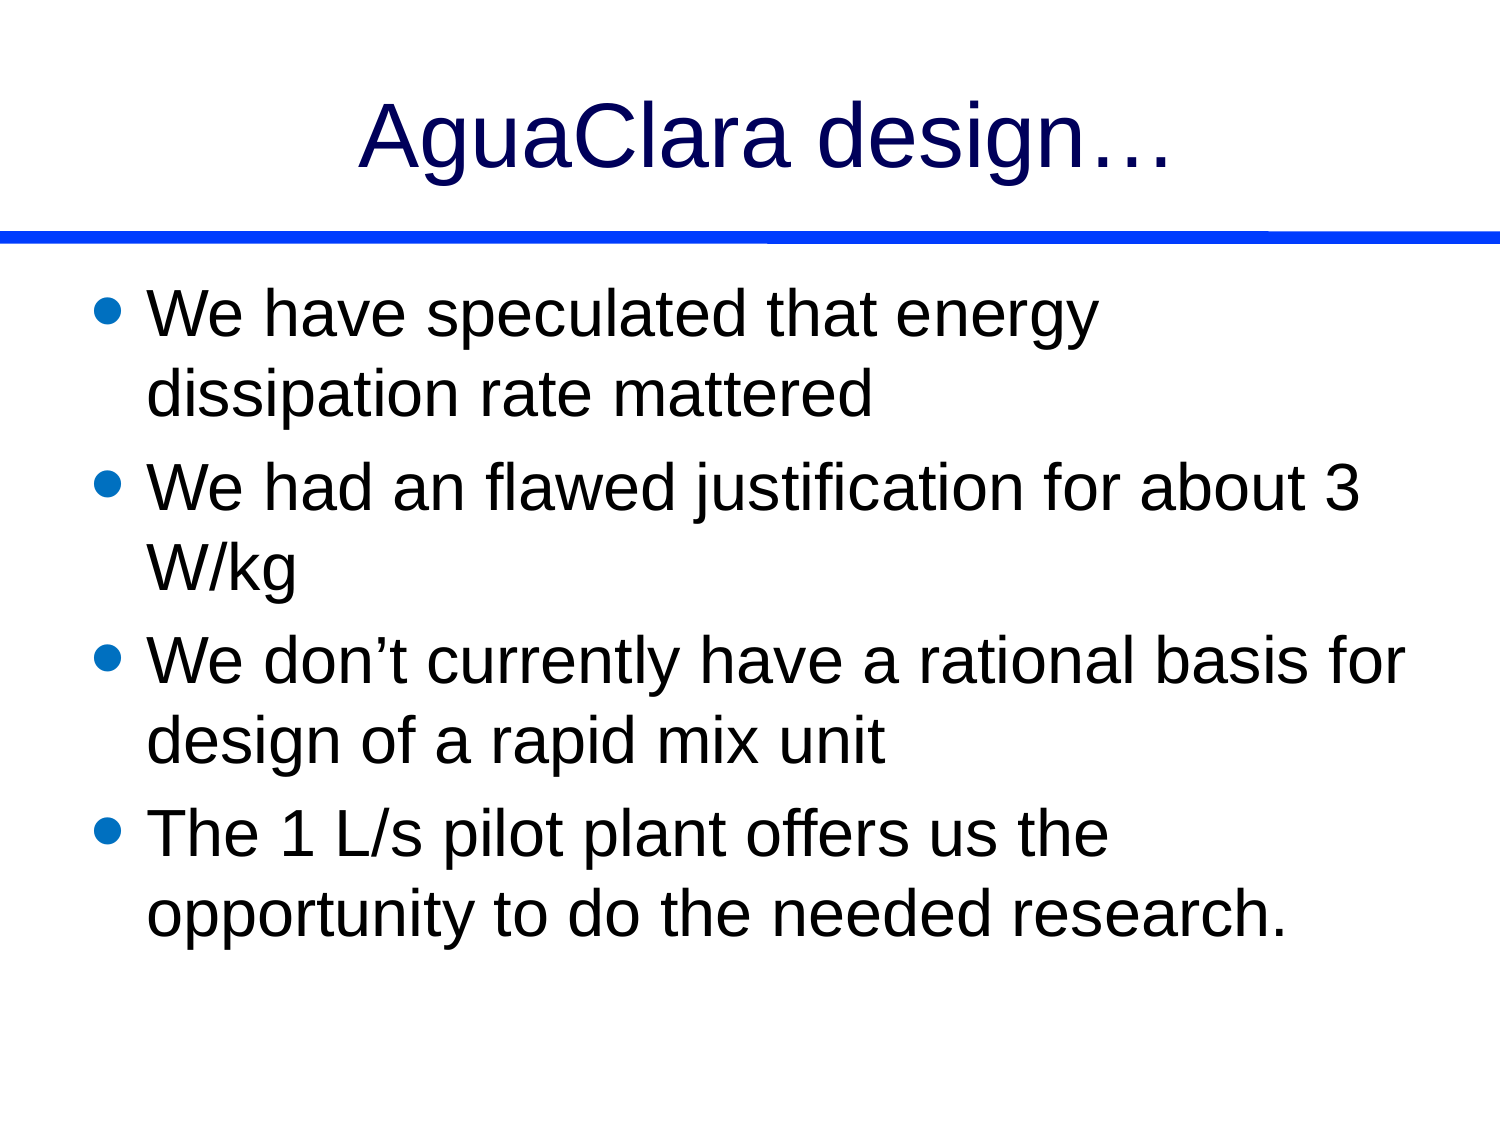

# AguaClara design…
We have speculated that energy dissipation rate mattered
We had an flawed justification for about 3 W/kg
We don’t currently have a rational basis for design of a rapid mix unit
The 1 L/s pilot plant offers us the opportunity to do the needed research.